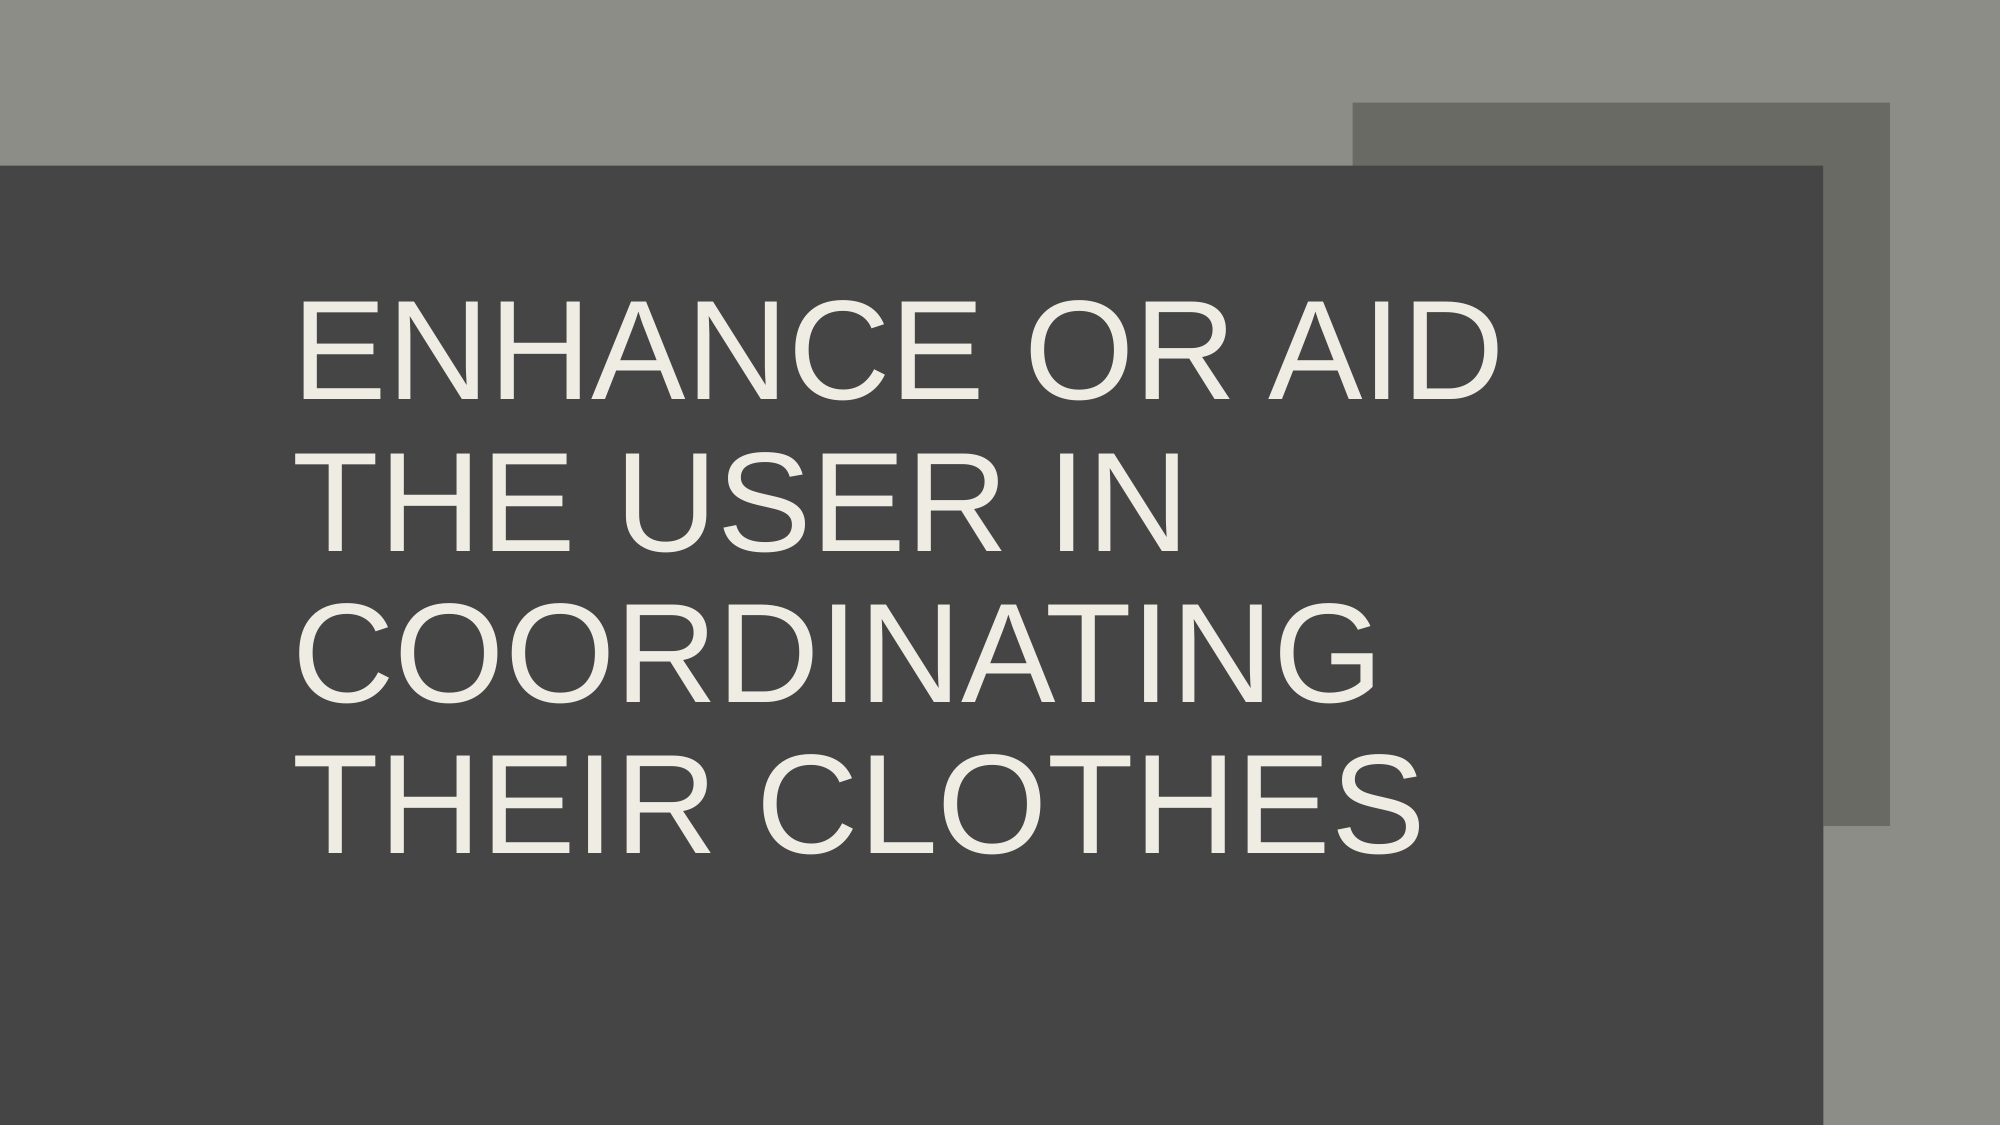

# Enhance or aid the user in coordinating their clothes